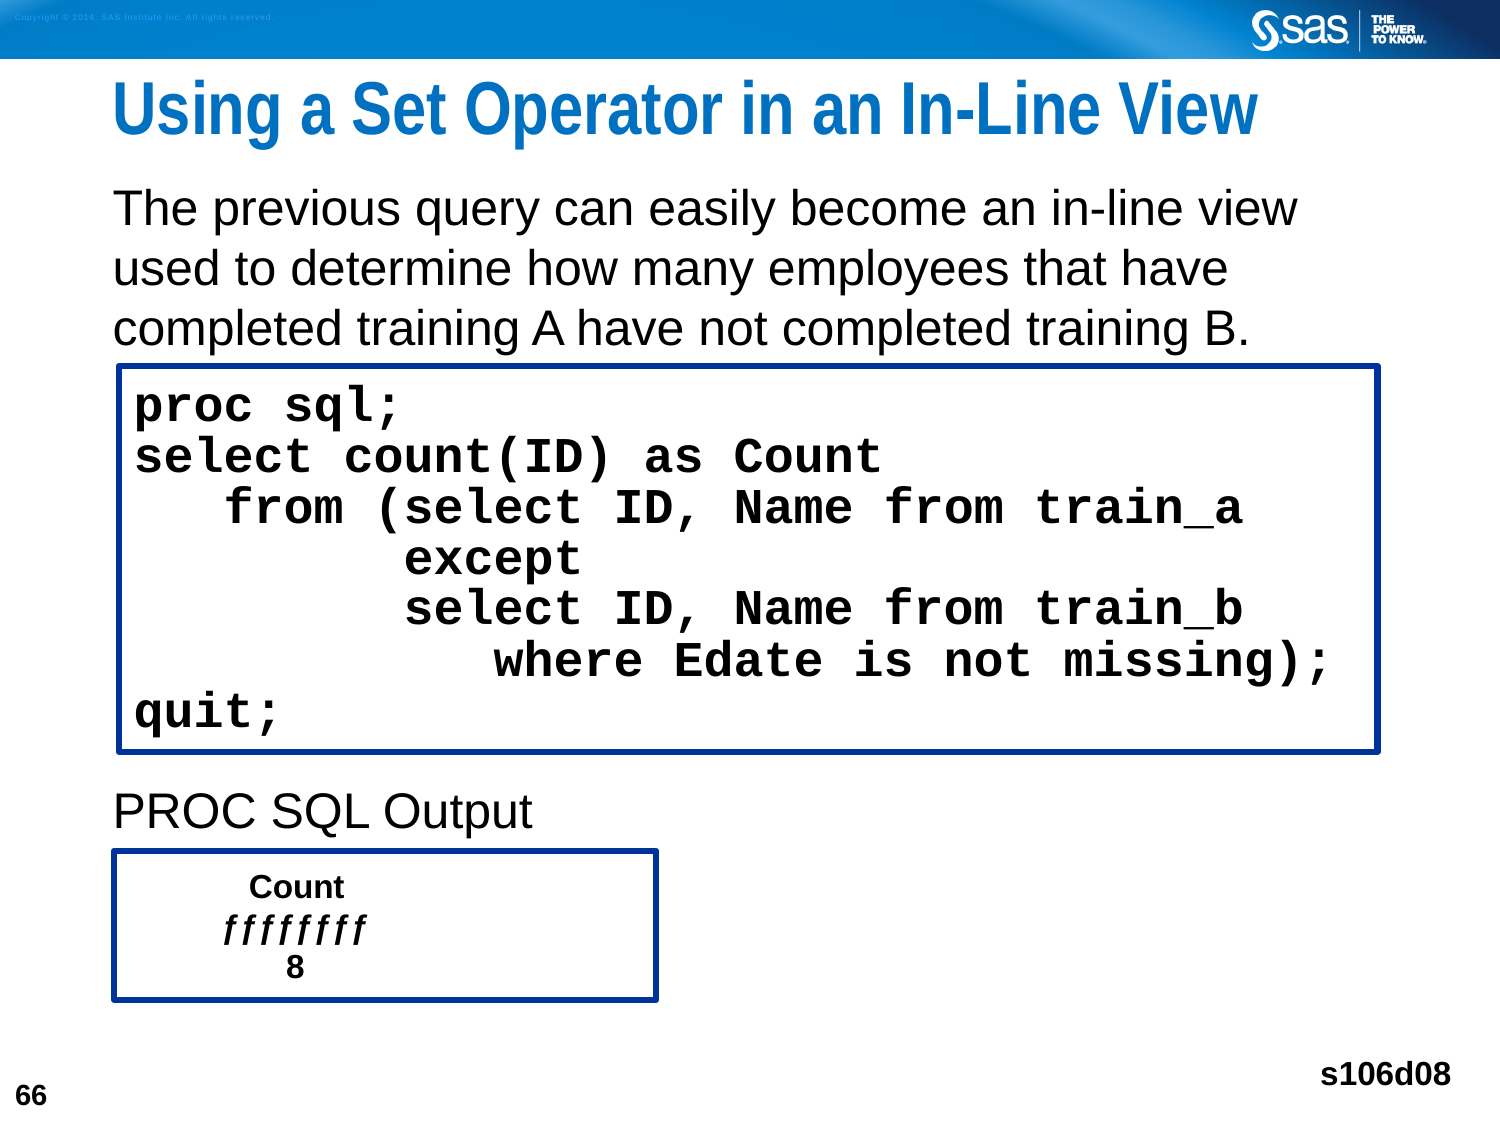

# Using a Set Operator in an In-Line View
The previous query can easily become an in-line view used to determine how many employees that have completed training A have not completed training B.

PROC SQL Output

proc sql;
select count(ID) as Count
   from (select ID, Name from train_a
         except
         select ID, Name from train_b
            where Edate is not missing);
quit;

             Count
          ƒƒƒƒƒƒƒƒ
                 8
s106d08